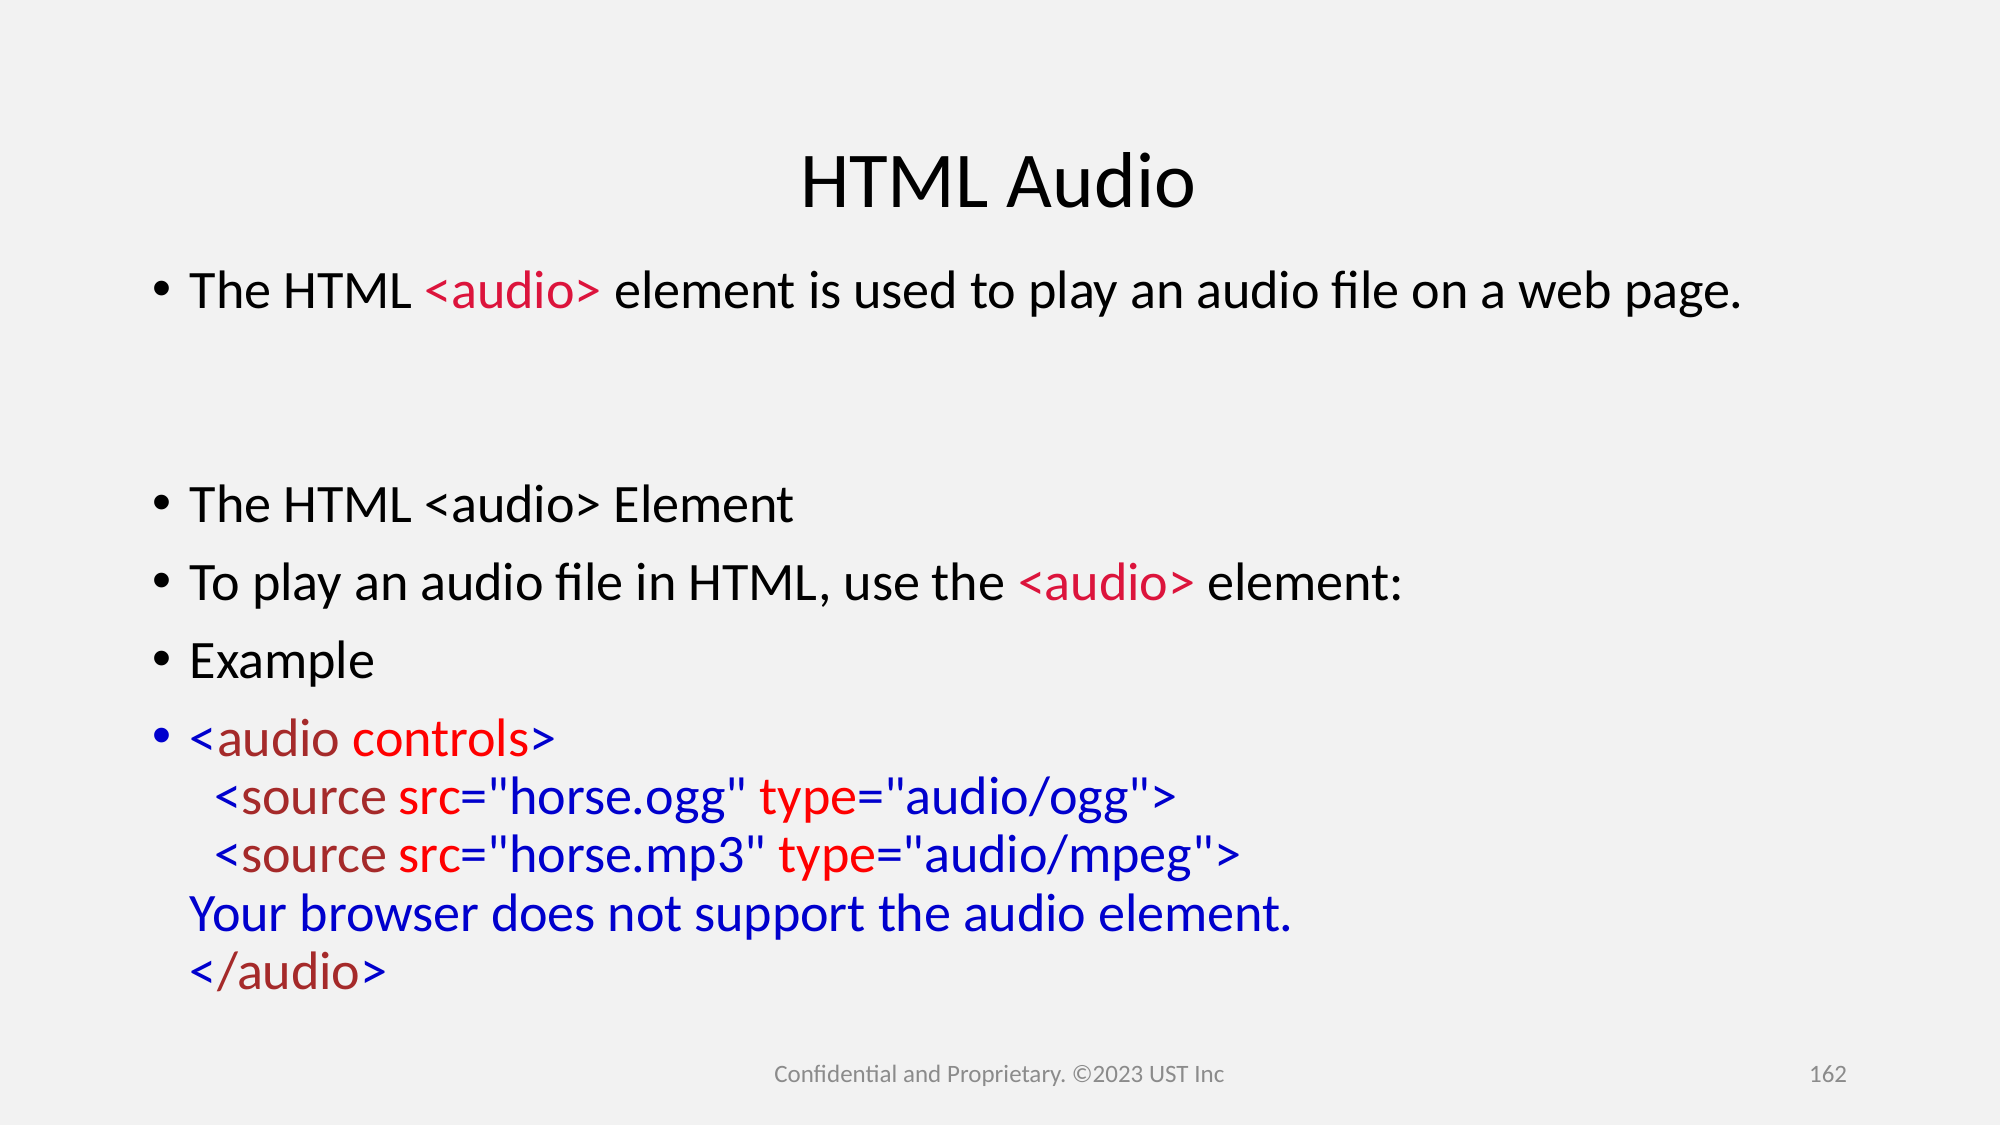

# HTML Audio

The HTML <audio> element is used to play an audio file on a web page.

The HTML <audio> Element
To play an audio file in HTML, use the <audio> element:
Example
<audio controls>
  <source src="horse.ogg" type="audio/ogg">
  <source src="horse.mp3" type="audio/mpeg">
Your browser does not support the audio element.
</audio>

Confidential and Proprietary. ©2023 UST Inc
162